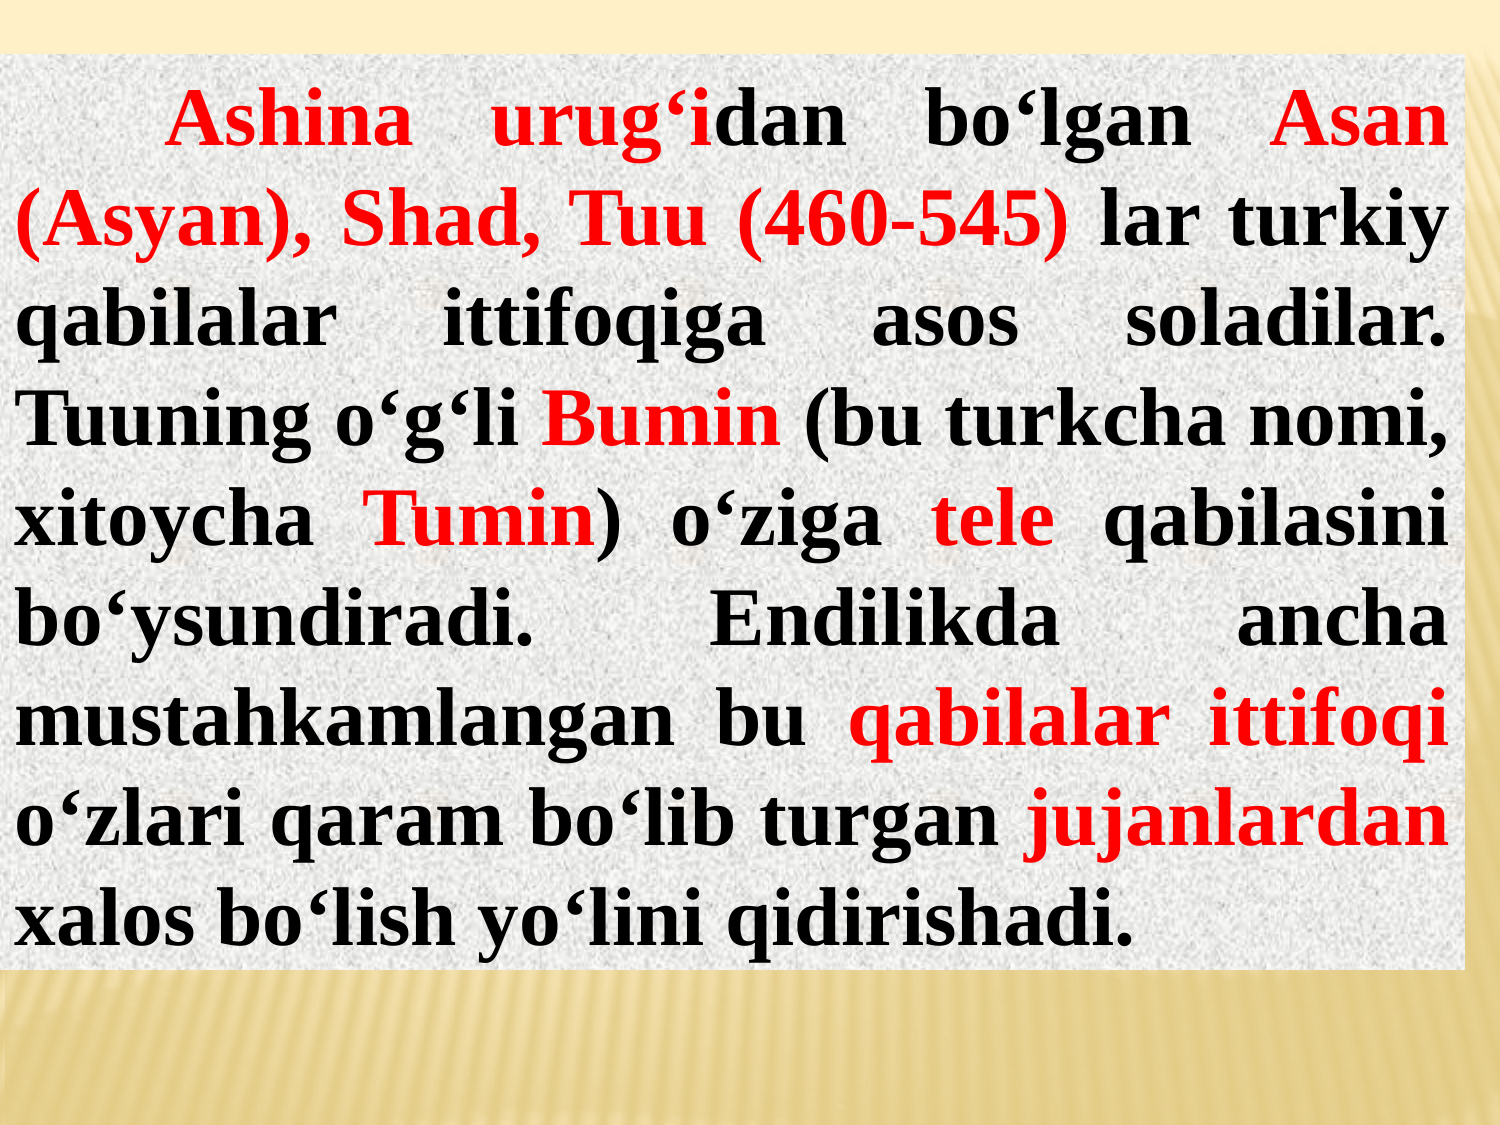

Ashina urug‘idan bo‘lgan Asan (Asyan), Shad, Tuu (460-545) lar turkiy qabilalar ittifoqiga asos soladilar. Tuuning o‘g‘li Bumin (bu turkcha nomi, xitoycha Tumin) o‘ziga tele qabilasini bo‘ysundiradi. Endilikda ancha mustahkamlangan bu qabilalar ittifoqi o‘zlari qaram bo‘lib turgan jujanlardan xalos bo‘lish yo‘lini qidirishadi.